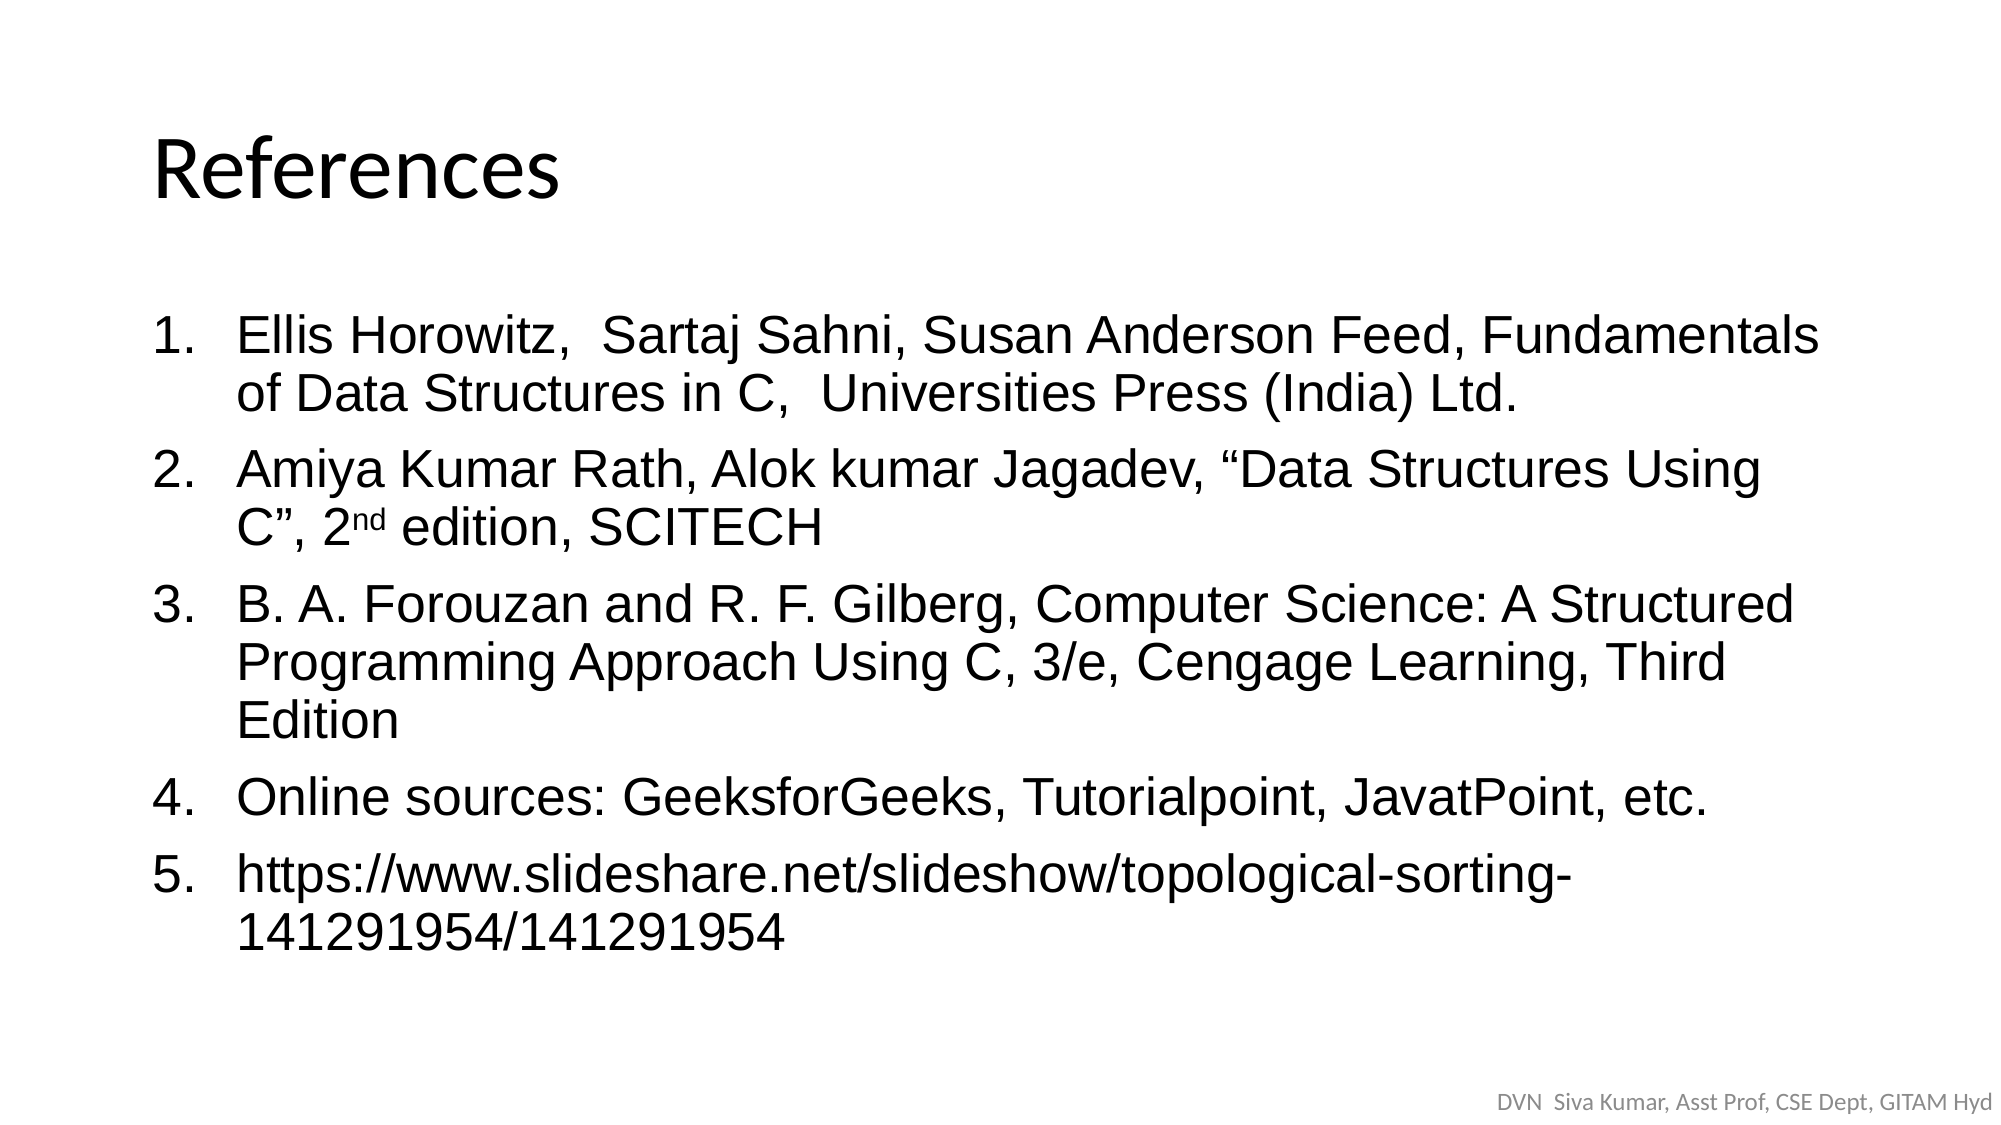

# References
Ellis Horowitz,  Sartaj Sahni, Susan Anderson Feed, Fundamentals of Data Structures in C,  Universities Press (India) Ltd.
Amiya Kumar Rath, Alok kumar Jagadev, “Data Structures Using C”, 2nd edition, SCITECH
B. A. Forouzan and R. F. Gilberg, Computer Science: A Structured Programming Approach Using C, 3/e, Cengage Learning, Third Edition
Online sources: GeeksforGeeks, Tutorialpoint, JavatPoint, etc.
https://www.slideshare.net/slideshow/topological-sorting-141291954/141291954

DVN  Siva Kumar, Asst Prof, CSE Dept, GITAM Hyd